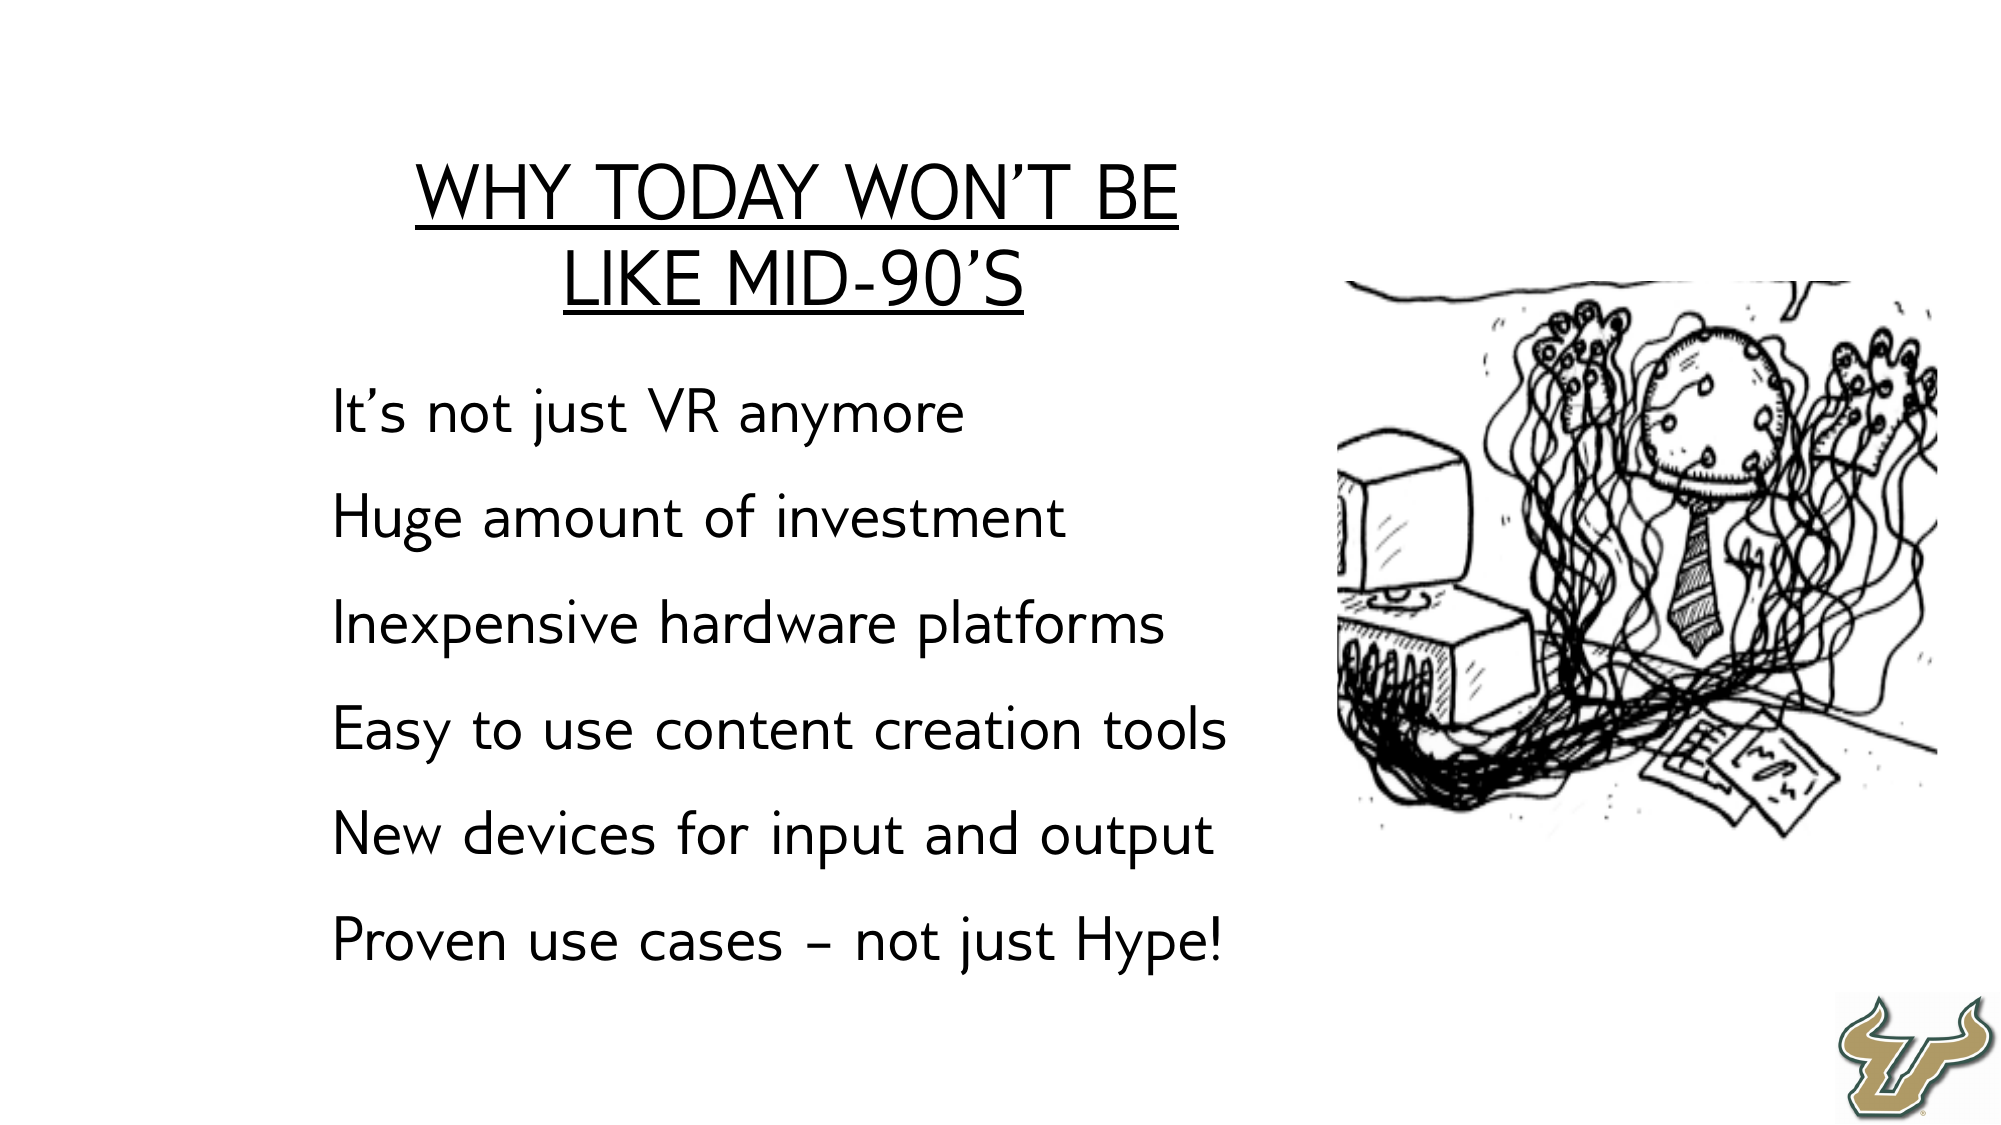

Why today won’t be like mid-90’s
It’s not just VR anymore
Huge amount of investment
Inexpensive hardware platforms
Easy to use content creation tools
New devices for input and output
Proven use cases – not just Hype!